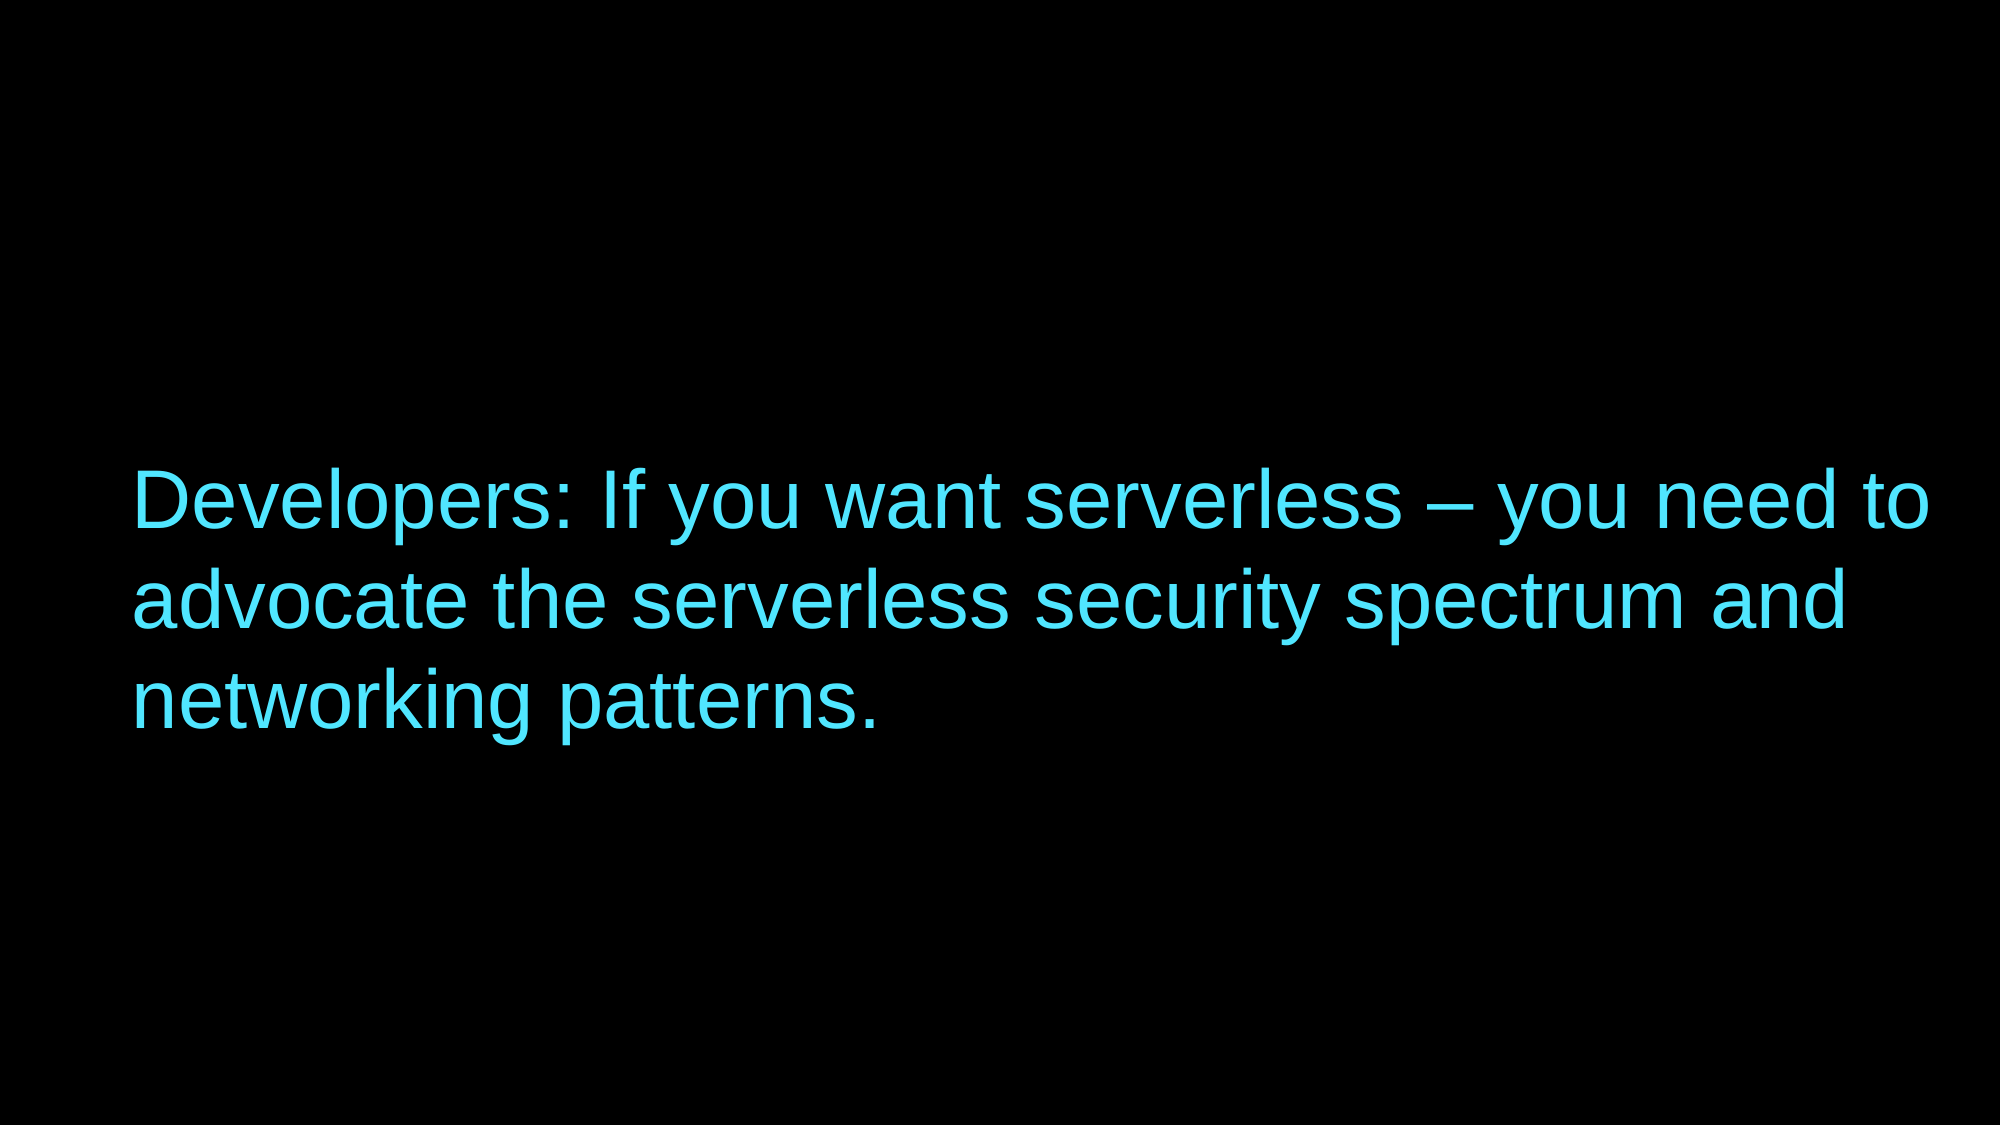

Developers: If you want serverless – you need to advocate the serverless security spectrum and networking patterns.